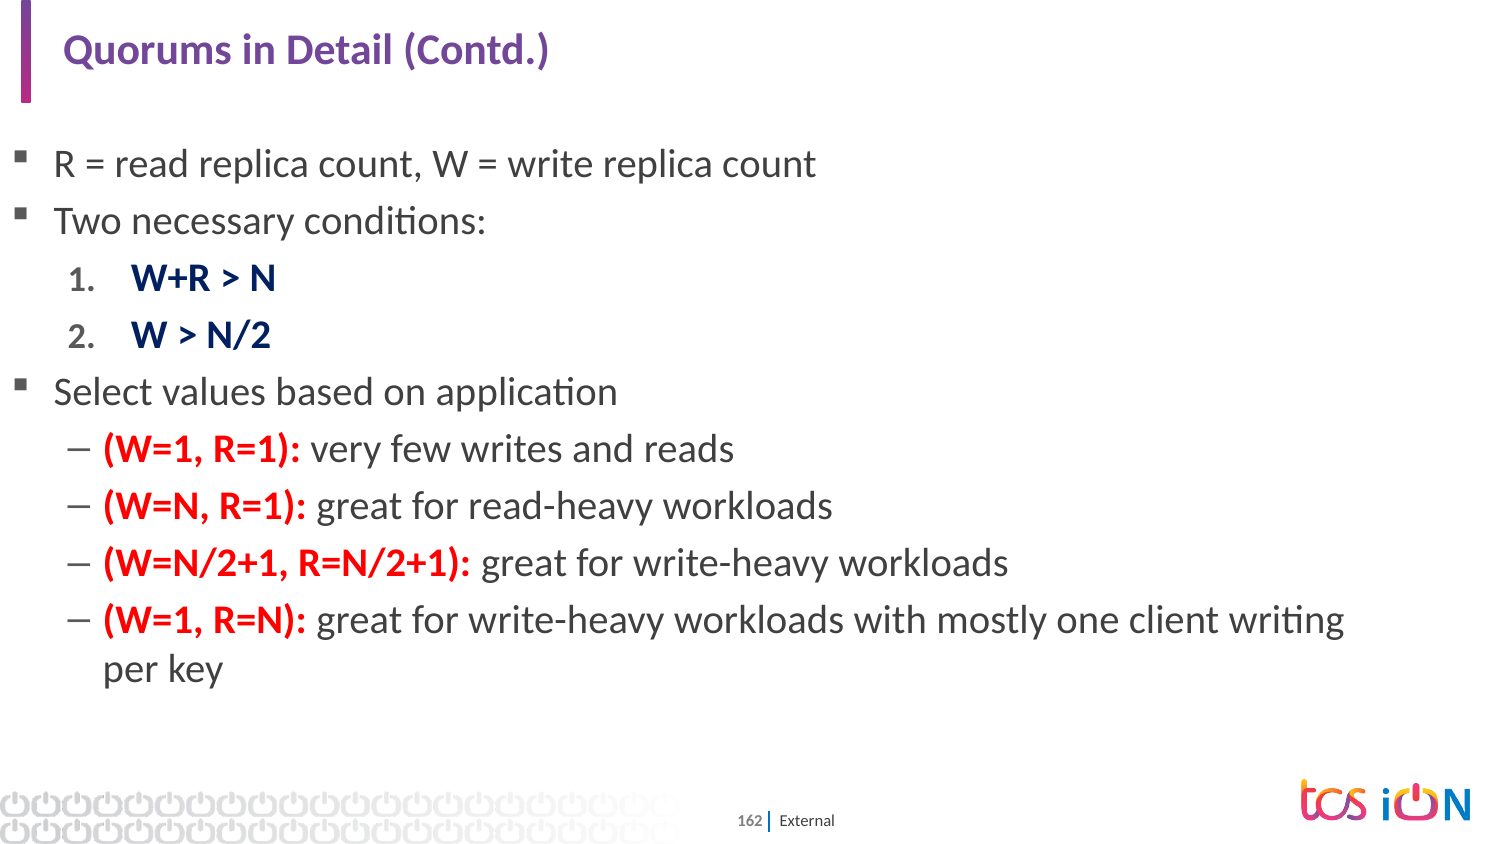

# Quorums in Detail (Contd.)
R = read replica count, W = write replica count
Two necessary conditions:
W+R > N
W > N/2
Select values based on application
(W=1, R=1): very few writes and reads
(W=N, R=1): great for read-heavy workloads
(W=N/2+1, R=N/2+1): great for write-heavy workloads
(W=1, R=N): great for write-heavy workloads with mostly one client writing per key

CAP Theorem